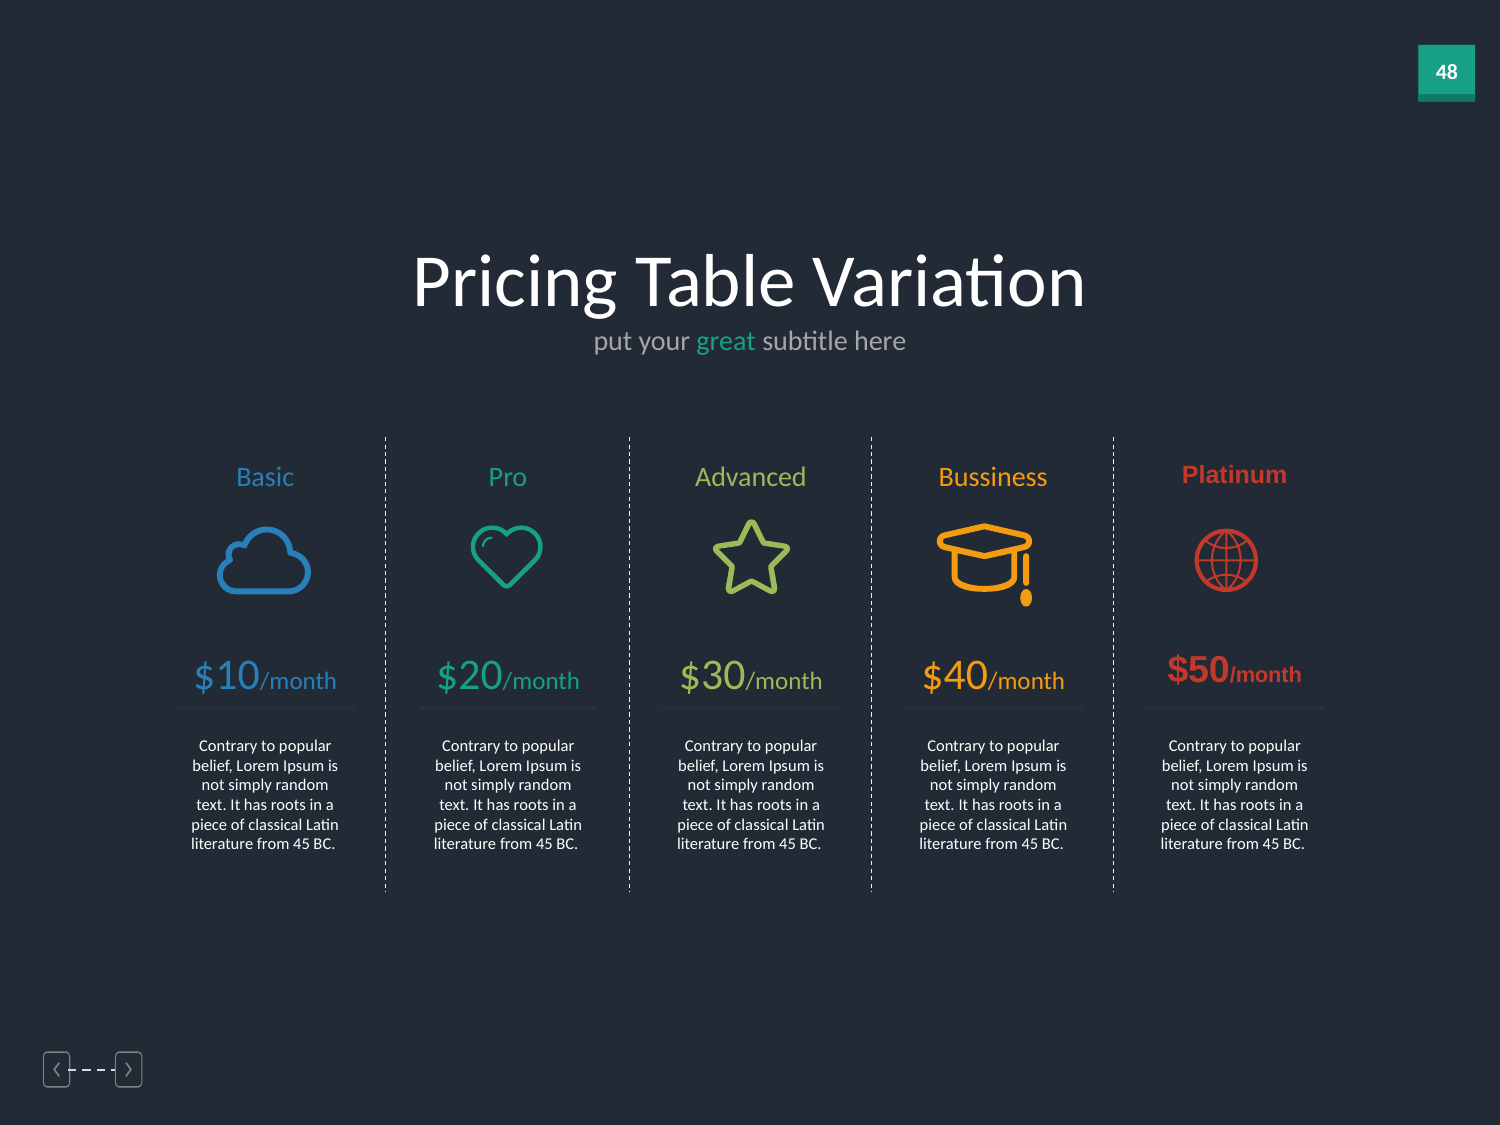

Pricing Table Variation
put your great subtitle here
Basic

$10/month
Contrary to popular belief, Lorem Ipsum is not simply random text. It has roots in a piece of classical Latin literature from 45 BC.
Pro

$20/month
Contrary to popular belief, Lorem Ipsum is not simply random text. It has roots in a piece of classical Latin literature from 45 BC.
Advanced

$30/month
Contrary to popular belief, Lorem Ipsum is not simply random text. It has roots in a piece of classical Latin literature from 45 BC.
Bussiness

$40/month
Contrary to popular belief, Lorem Ipsum is not simply random text. It has roots in a piece of classical Latin literature from 45 BC.
Platinum

$50/month
Contrary to popular belief, Lorem Ipsum is not simply random text. It has roots in a piece of classical Latin literature from 45 BC.